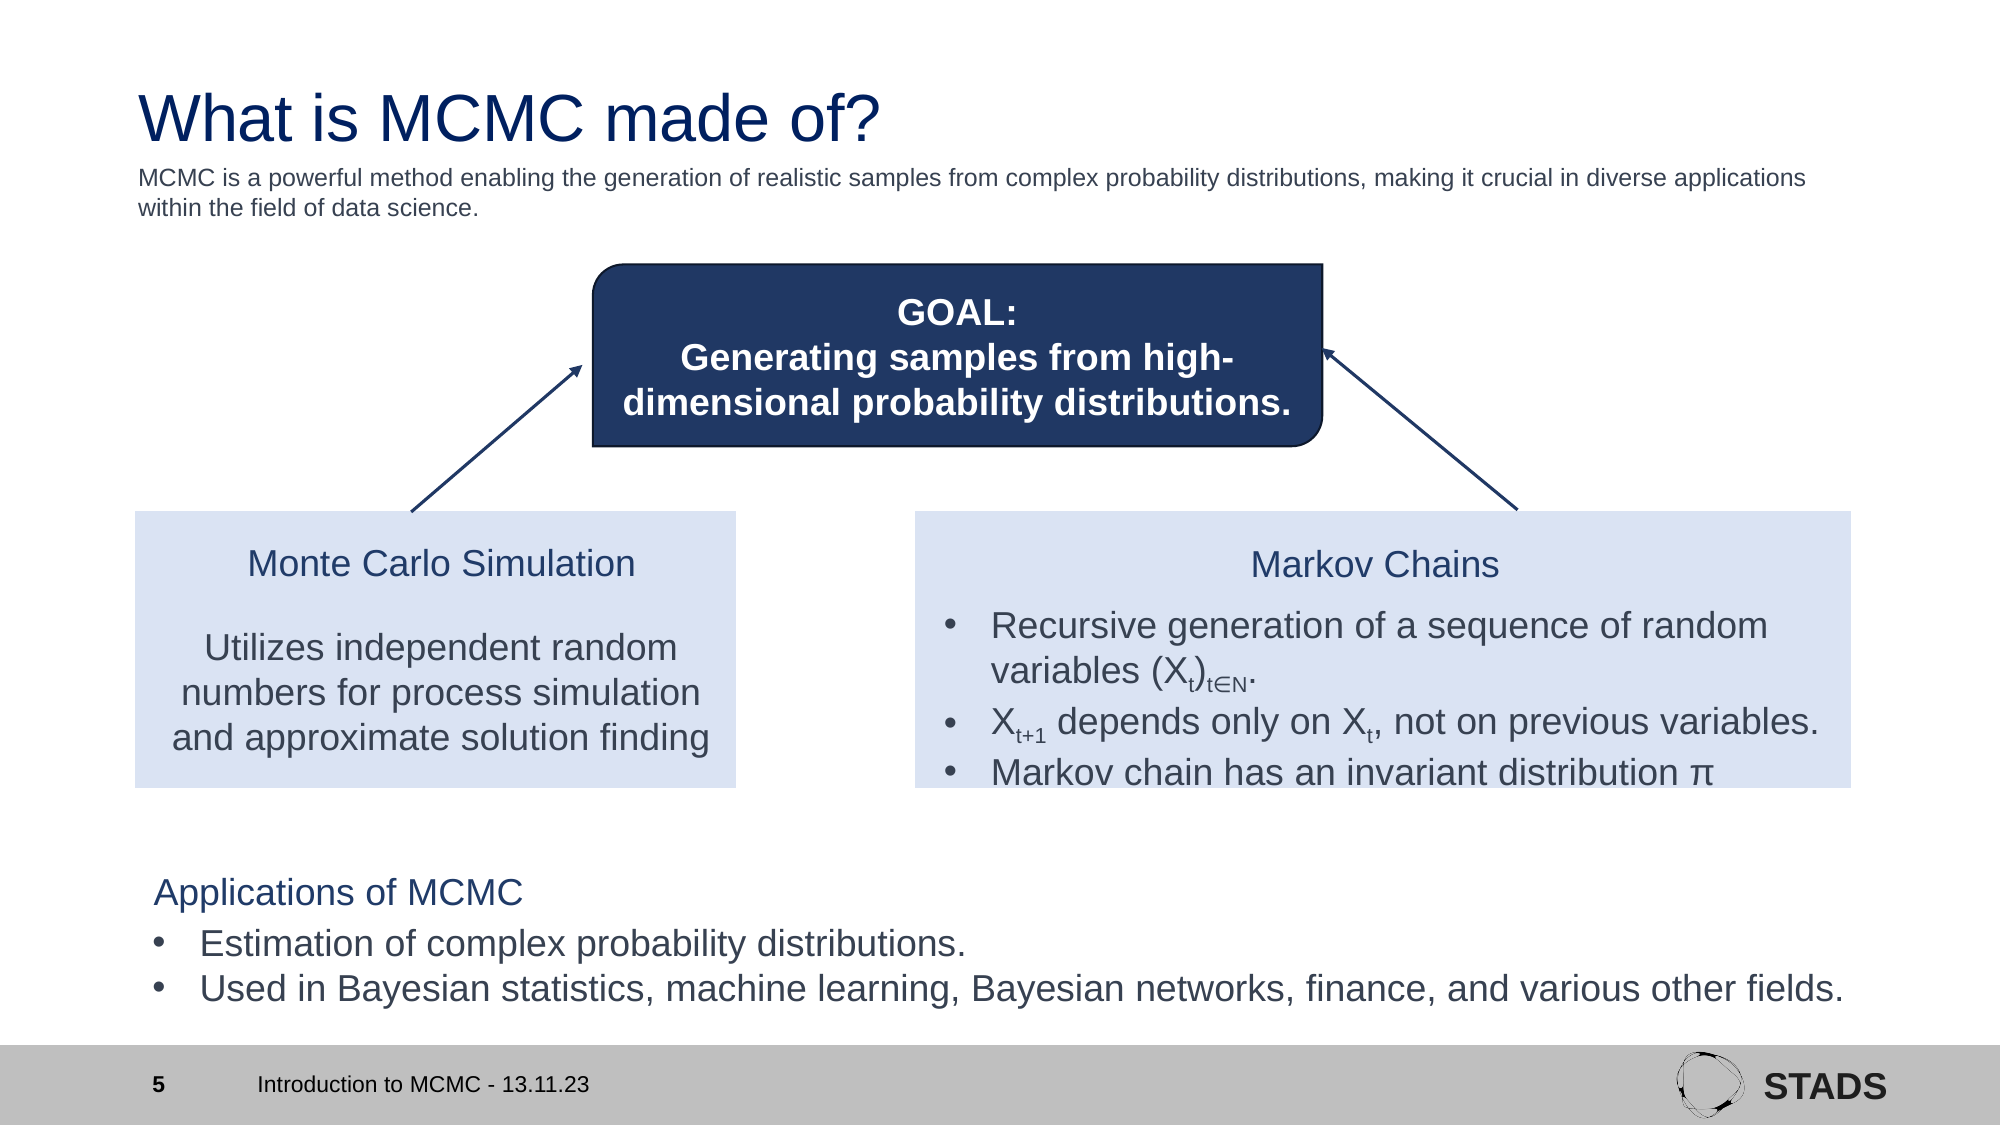

# What is MCMC made of?
MCMC is a powerful method enabling the generation of realistic samples from complex probability distributions, making it crucial in diverse applications within the field of data science.
GOAL:
Generating samples from high-dimensional probability distributions.

Monte Carlo Simulation
Markov Chains
Recursive generation of a sequence of random variables (Xt)t∈N.
Xt+1 depends only on Xt, not on previous variables.
Markov chain has an invariant distribution π
Utilizes independent random numbers for process simulation and approximate solution finding
Applications of MCMC
Estimation of complex probability distributions.
Used in Bayesian statistics, machine learning, Bayesian networks, finance, and various other fields.
5
Introduction to MCMC - 13.11.23​